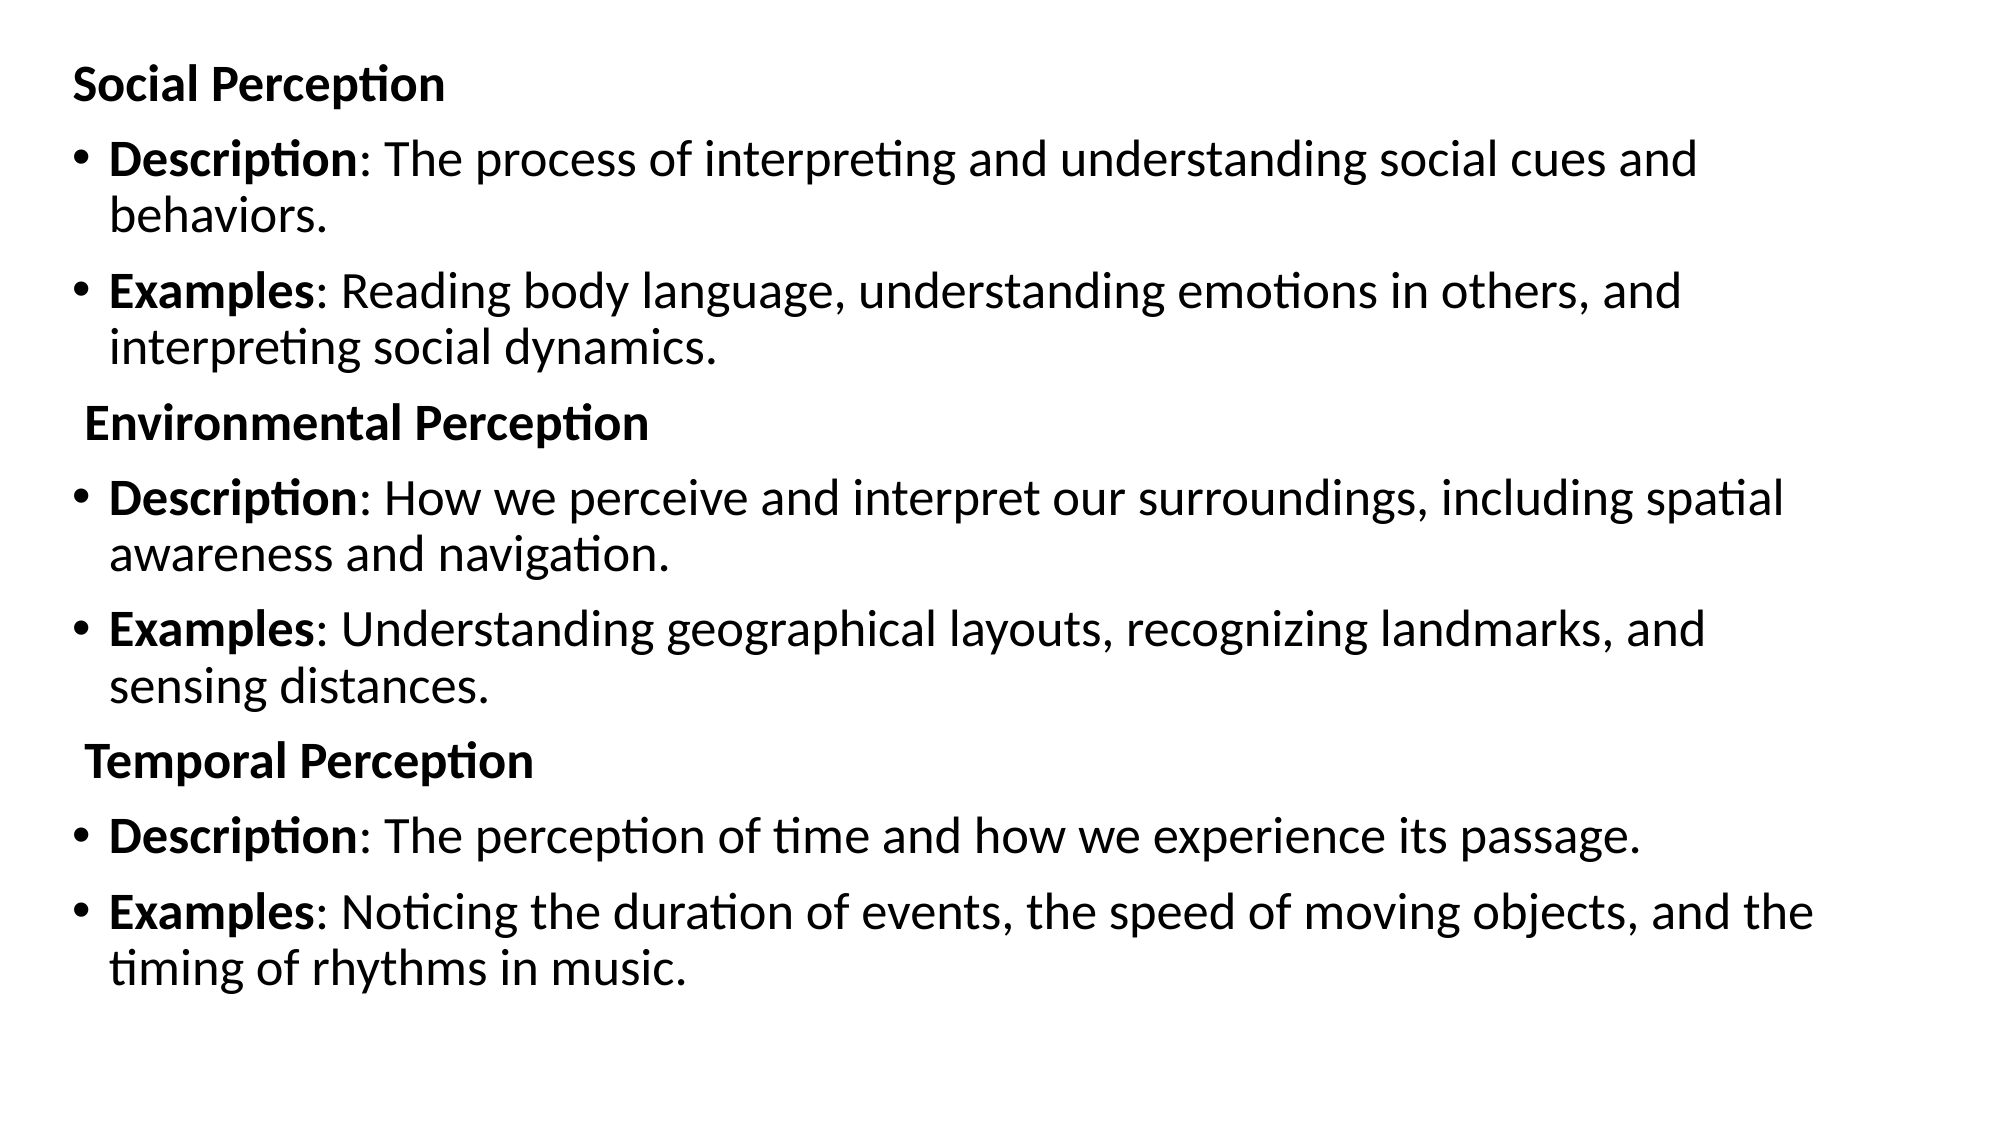

Social Perception
Description: The process of interpreting and understanding social cues and behaviors.
Examples: Reading body language, understanding emotions in others, and interpreting social dynamics.
 Environmental Perception
Description: How we perceive and interpret our surroundings, including spatial awareness and navigation.
Examples: Understanding geographical layouts, recognizing landmarks, and sensing distances.
 Temporal Perception
Description: The perception of time and how we experience its passage.
Examples: Noticing the duration of events, the speed of moving objects, and the timing of rhythms in music.

#